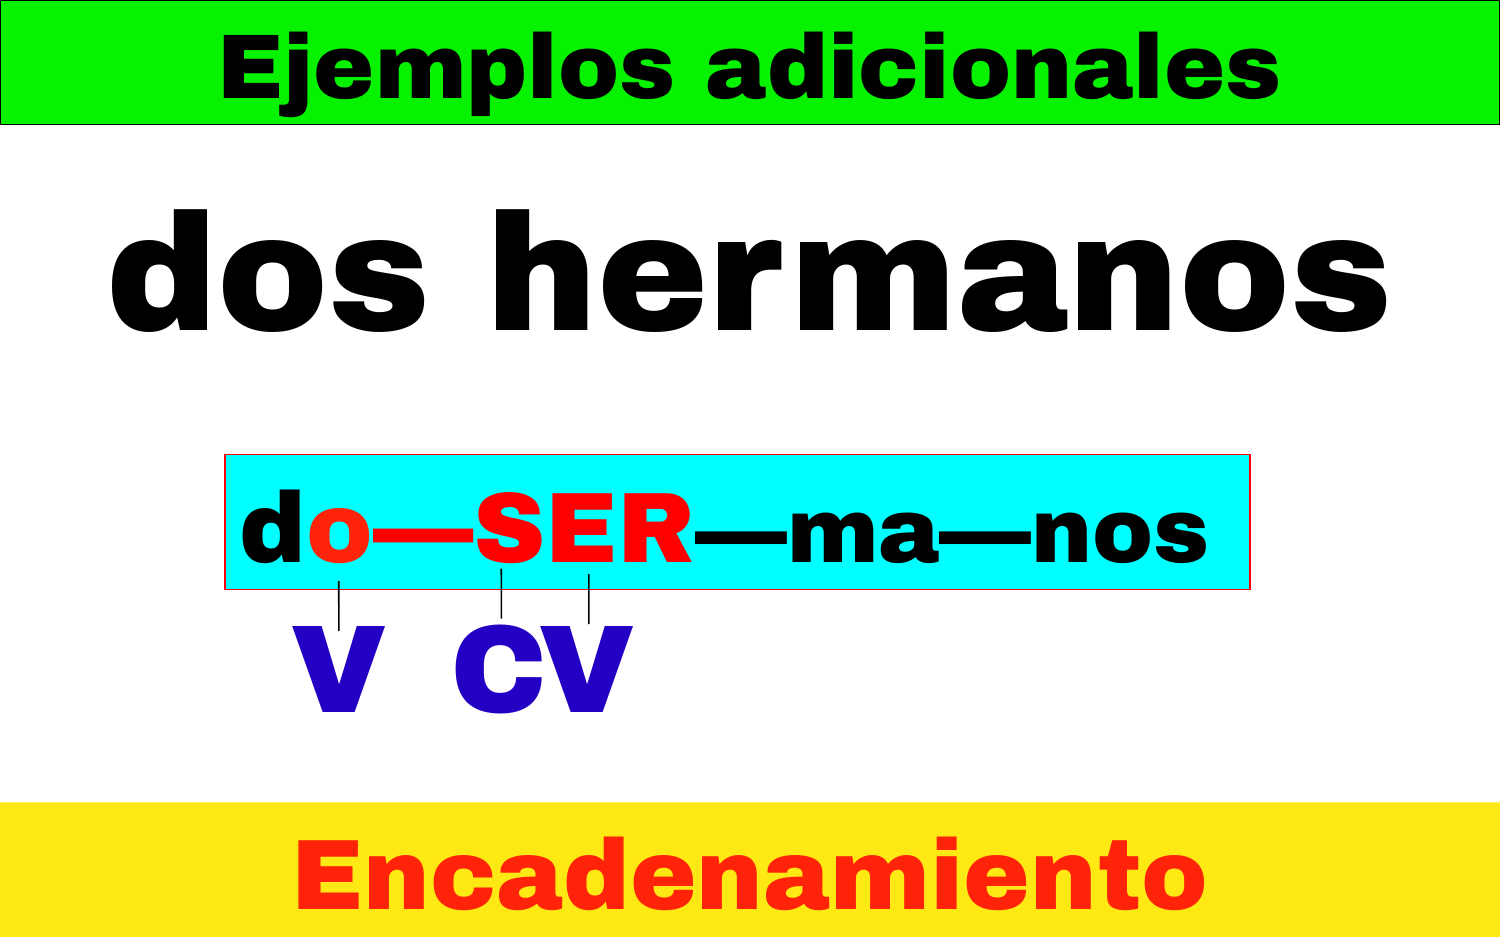

Ejemplos adicionales
dos hermanos
do—SER—ma—nos

V
C
V

Encadenamiento